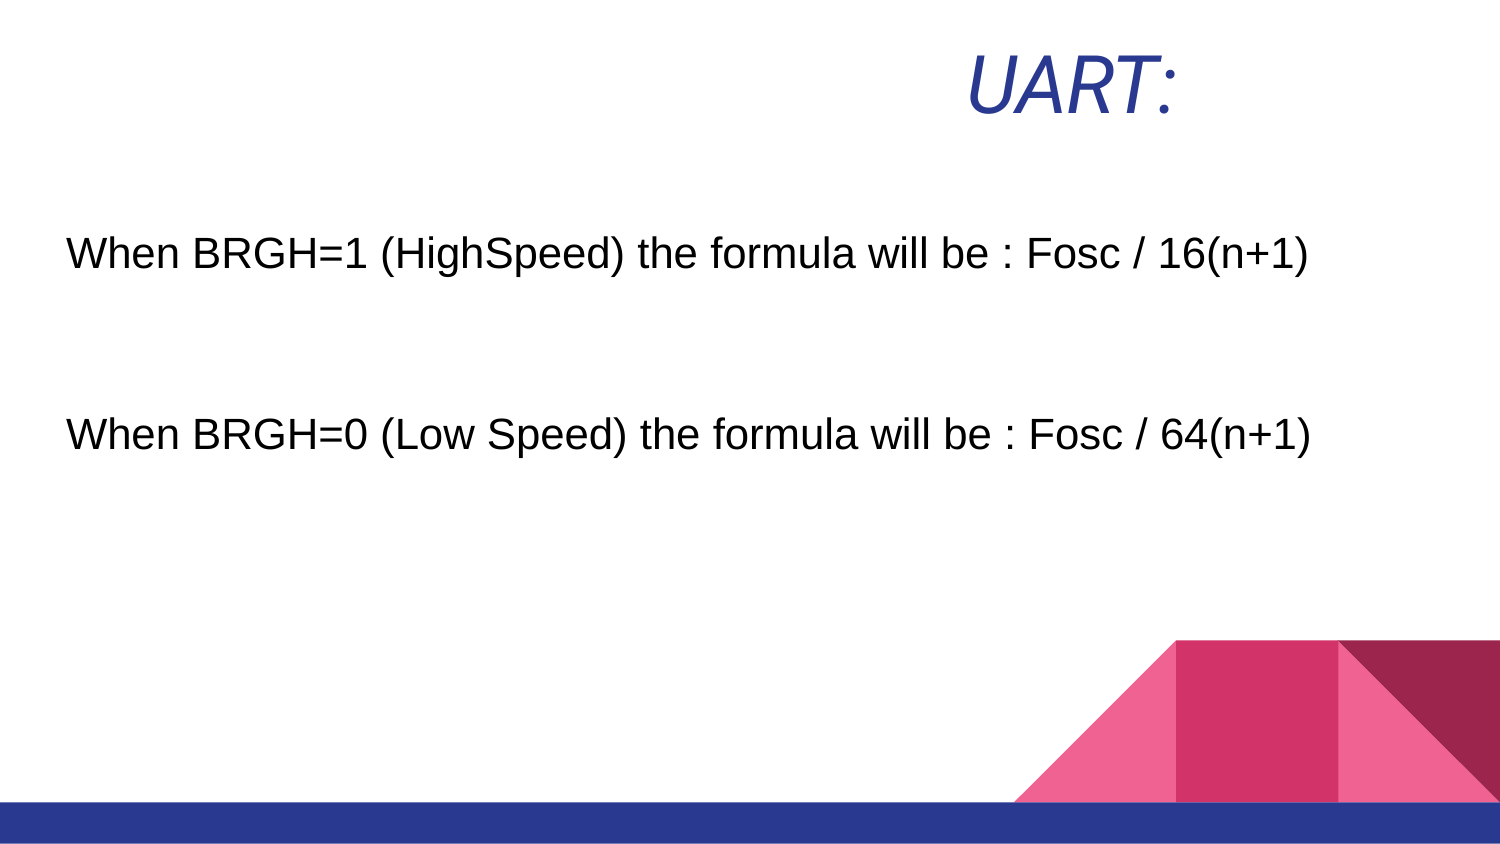

# UART:
When BRGH=1 (HighSpeed) the formula will be : Fosc / 16(n+1)

When BRGH=0 (Low Speed) the formula will be : Fosc / 64(n+1)